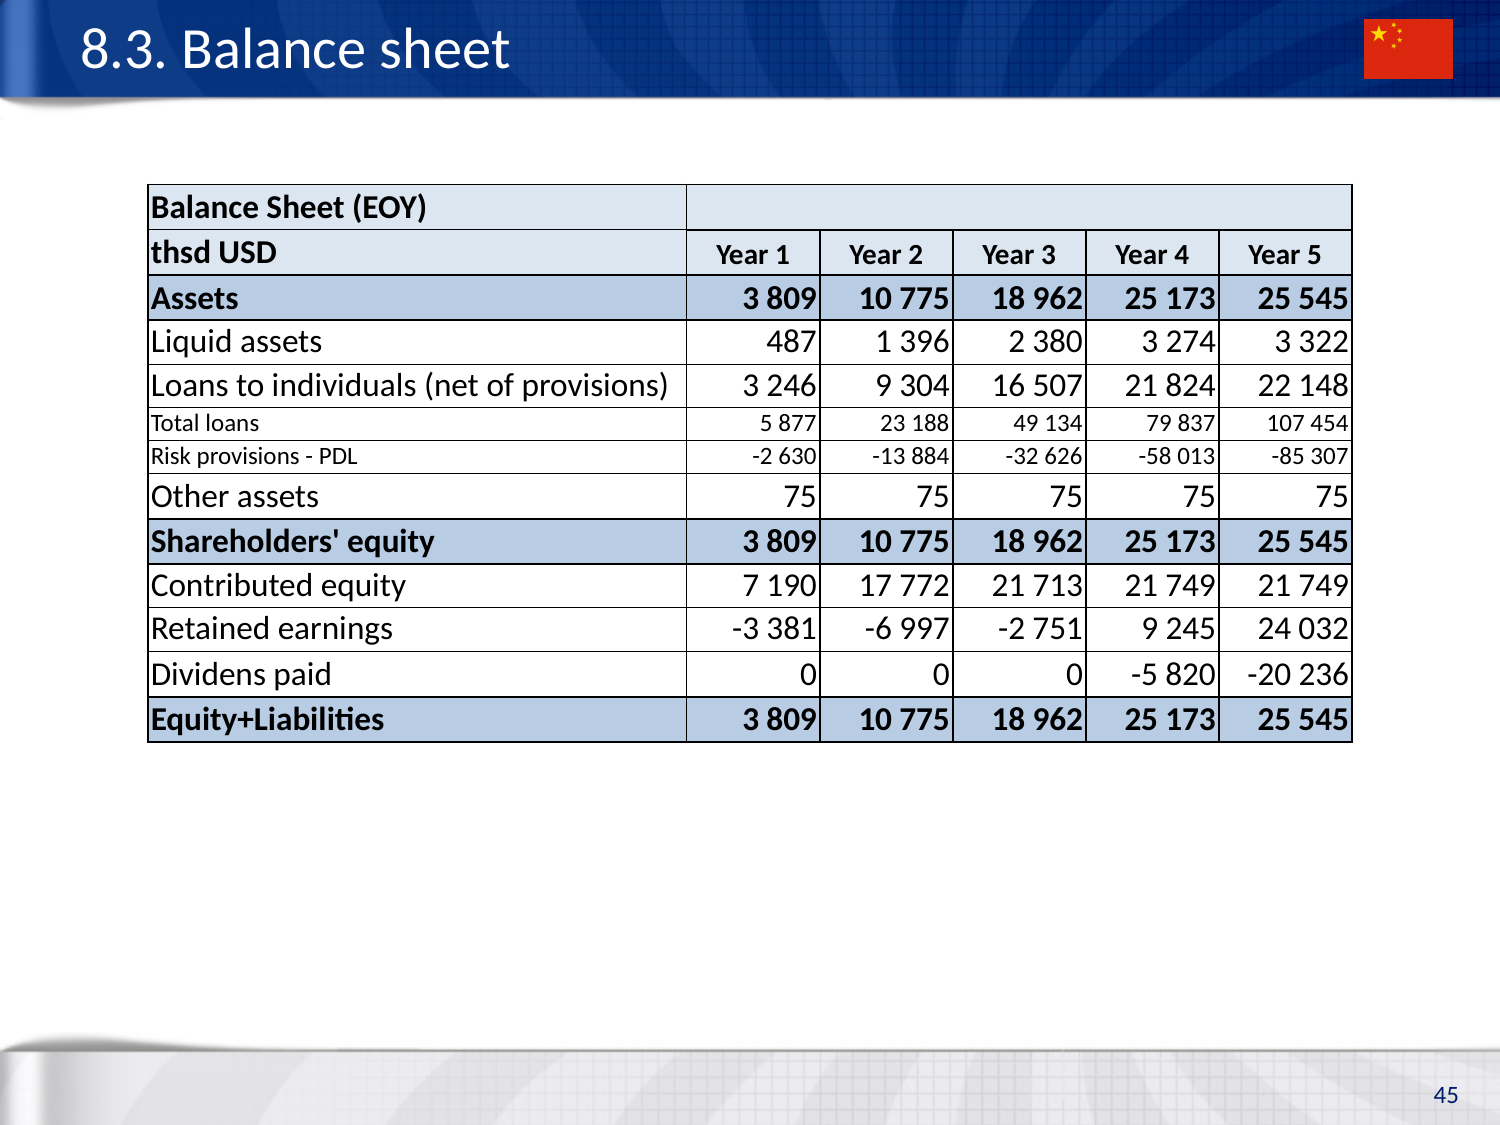

# 8.3. Balance sheet
| Balance Sheet (EOY) |  |  |  |  |  |
| --- | --- | --- | --- | --- | --- |
| thsd USD | Year 1 | Year 2 | Year 3 | Year 4 | Year 5 |
| Assets | 3 809 | 10 775 | 18 962 | 25 173 | 25 545 |
| Liquid assets | 487 | 1 396 | 2 380 | 3 274 | 3 322 |
| Loans to individuals (net of provisions) | 3 246 | 9 304 | 16 507 | 21 824 | 22 148 |
| Total loans | 5 877 | 23 188 | 49 134 | 79 837 | 107 454 |
| Risk provisions - PDL | -2 630 | -13 884 | -32 626 | -58 013 | -85 307 |
| Other assets | 75 | 75 | 75 | 75 | 75 |
| Shareholders' equity | 3 809 | 10 775 | 18 962 | 25 173 | 25 545 |
| Contributed equity | 7 190 | 17 772 | 21 713 | 21 749 | 21 749 |
| Retained earnings | -3 381 | -6 997 | -2 751 | 9 245 | 24 032 |
| Dividens paid | 0 | 0 | 0 | -5 820 | -20 236 |
| Equity+Liabilities | 3 809 | 10 775 | 18 962 | 25 173 | 25 545 |
45